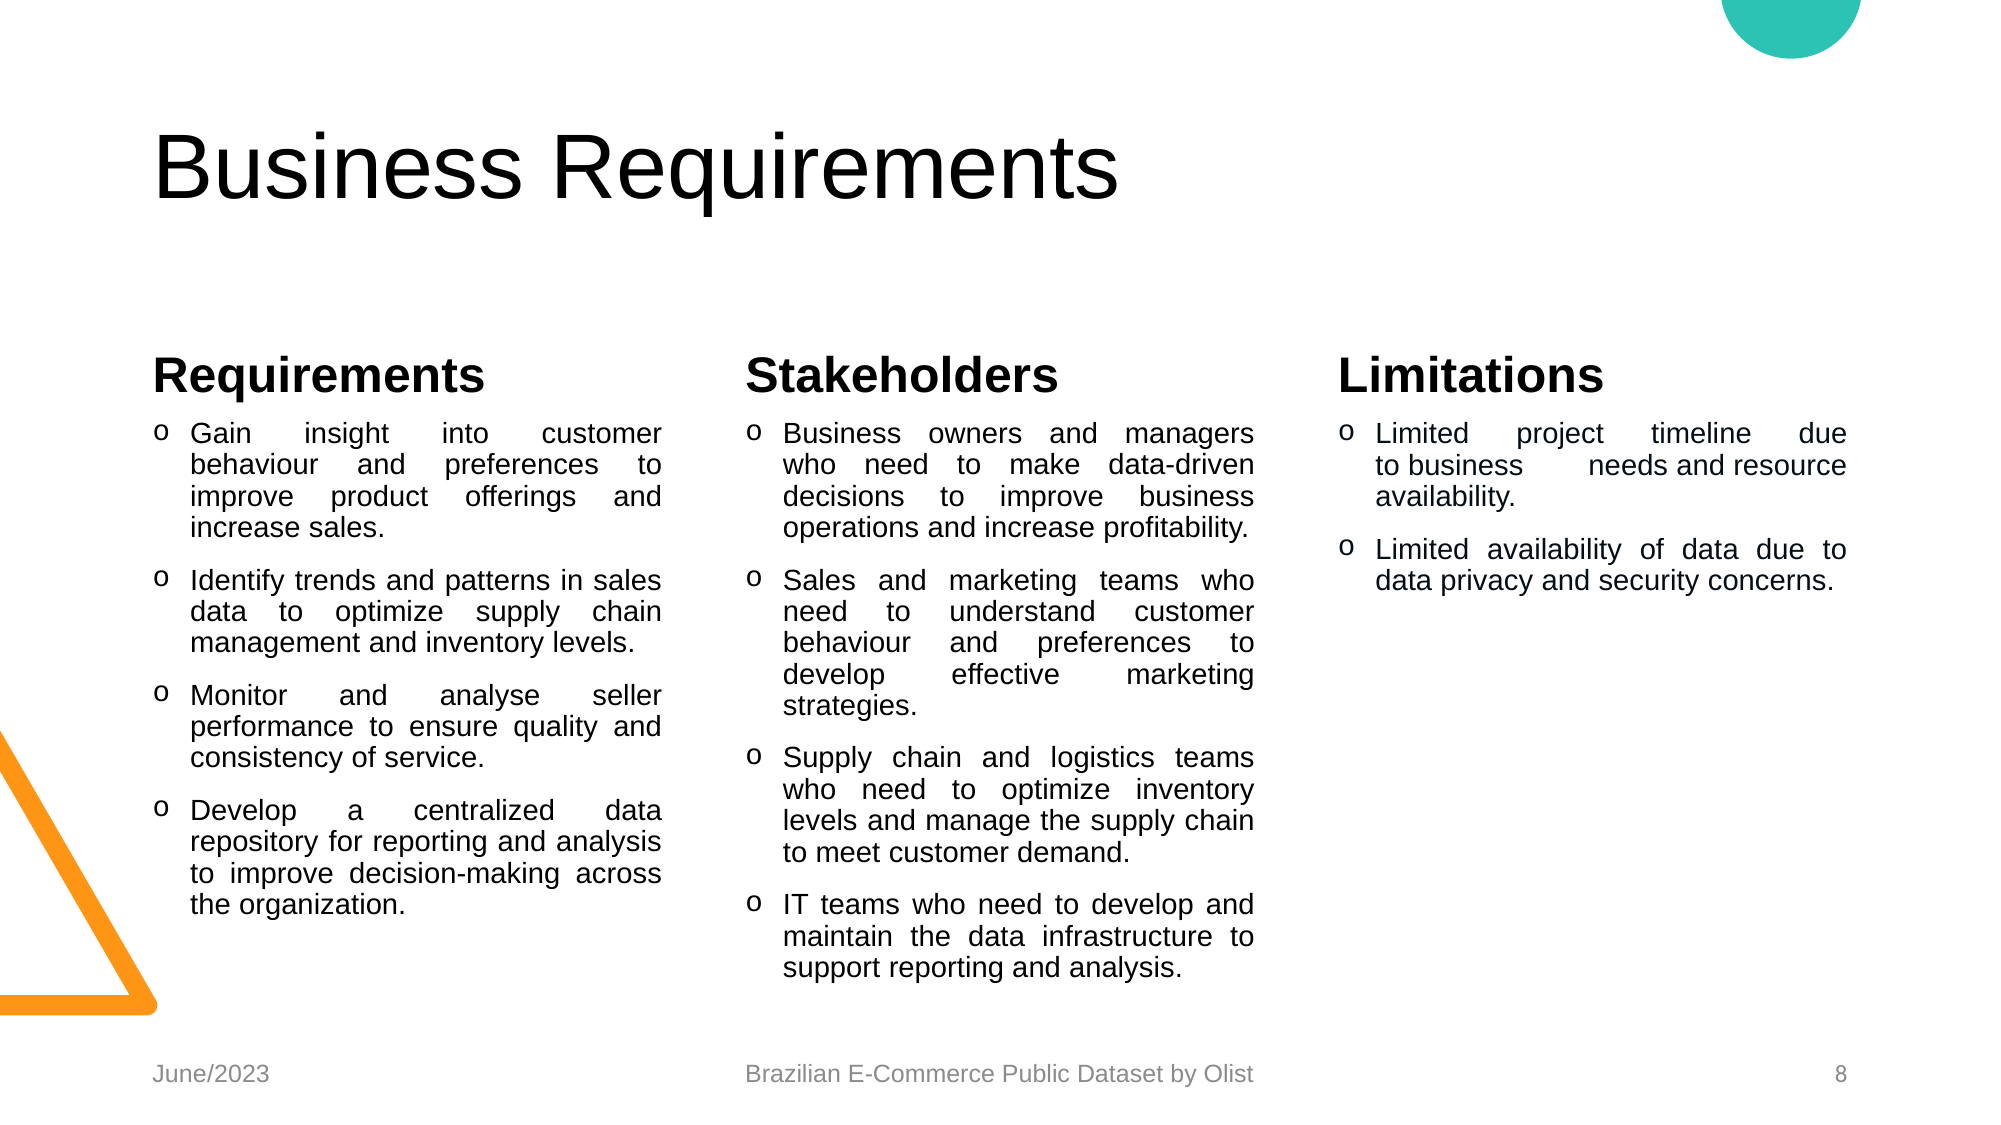

# Business Requirements
Requirements
Stakeholders
Limitations
Gain insight into customer behaviour and preferences to improve product offerings and increase sales.
Identify trends and patterns in sales data to optimize supply chain management and inventory levels.
Monitor and analyse seller performance to ensure quality and consistency of service.
Develop a centralized data repository for reporting and analysis to improve decision-making across the organization.
Business owners and managers who need to make data-driven decisions to improve business operations and increase profitability.
Sales and marketing teams who need to understand customer behaviour and preferences to develop effective marketing strategies.
Supply chain and logistics teams who need to optimize inventory levels and manage the supply chain to meet customer demand.
IT teams who need to develop and maintain the data infrastructure to support reporting and analysis.
Limited project timeline due to business needs and resource availability.
Limited availability of data due to data privacy and security concerns.

June/2023
Brazilian E-Commerce Public Dataset by Olist
8